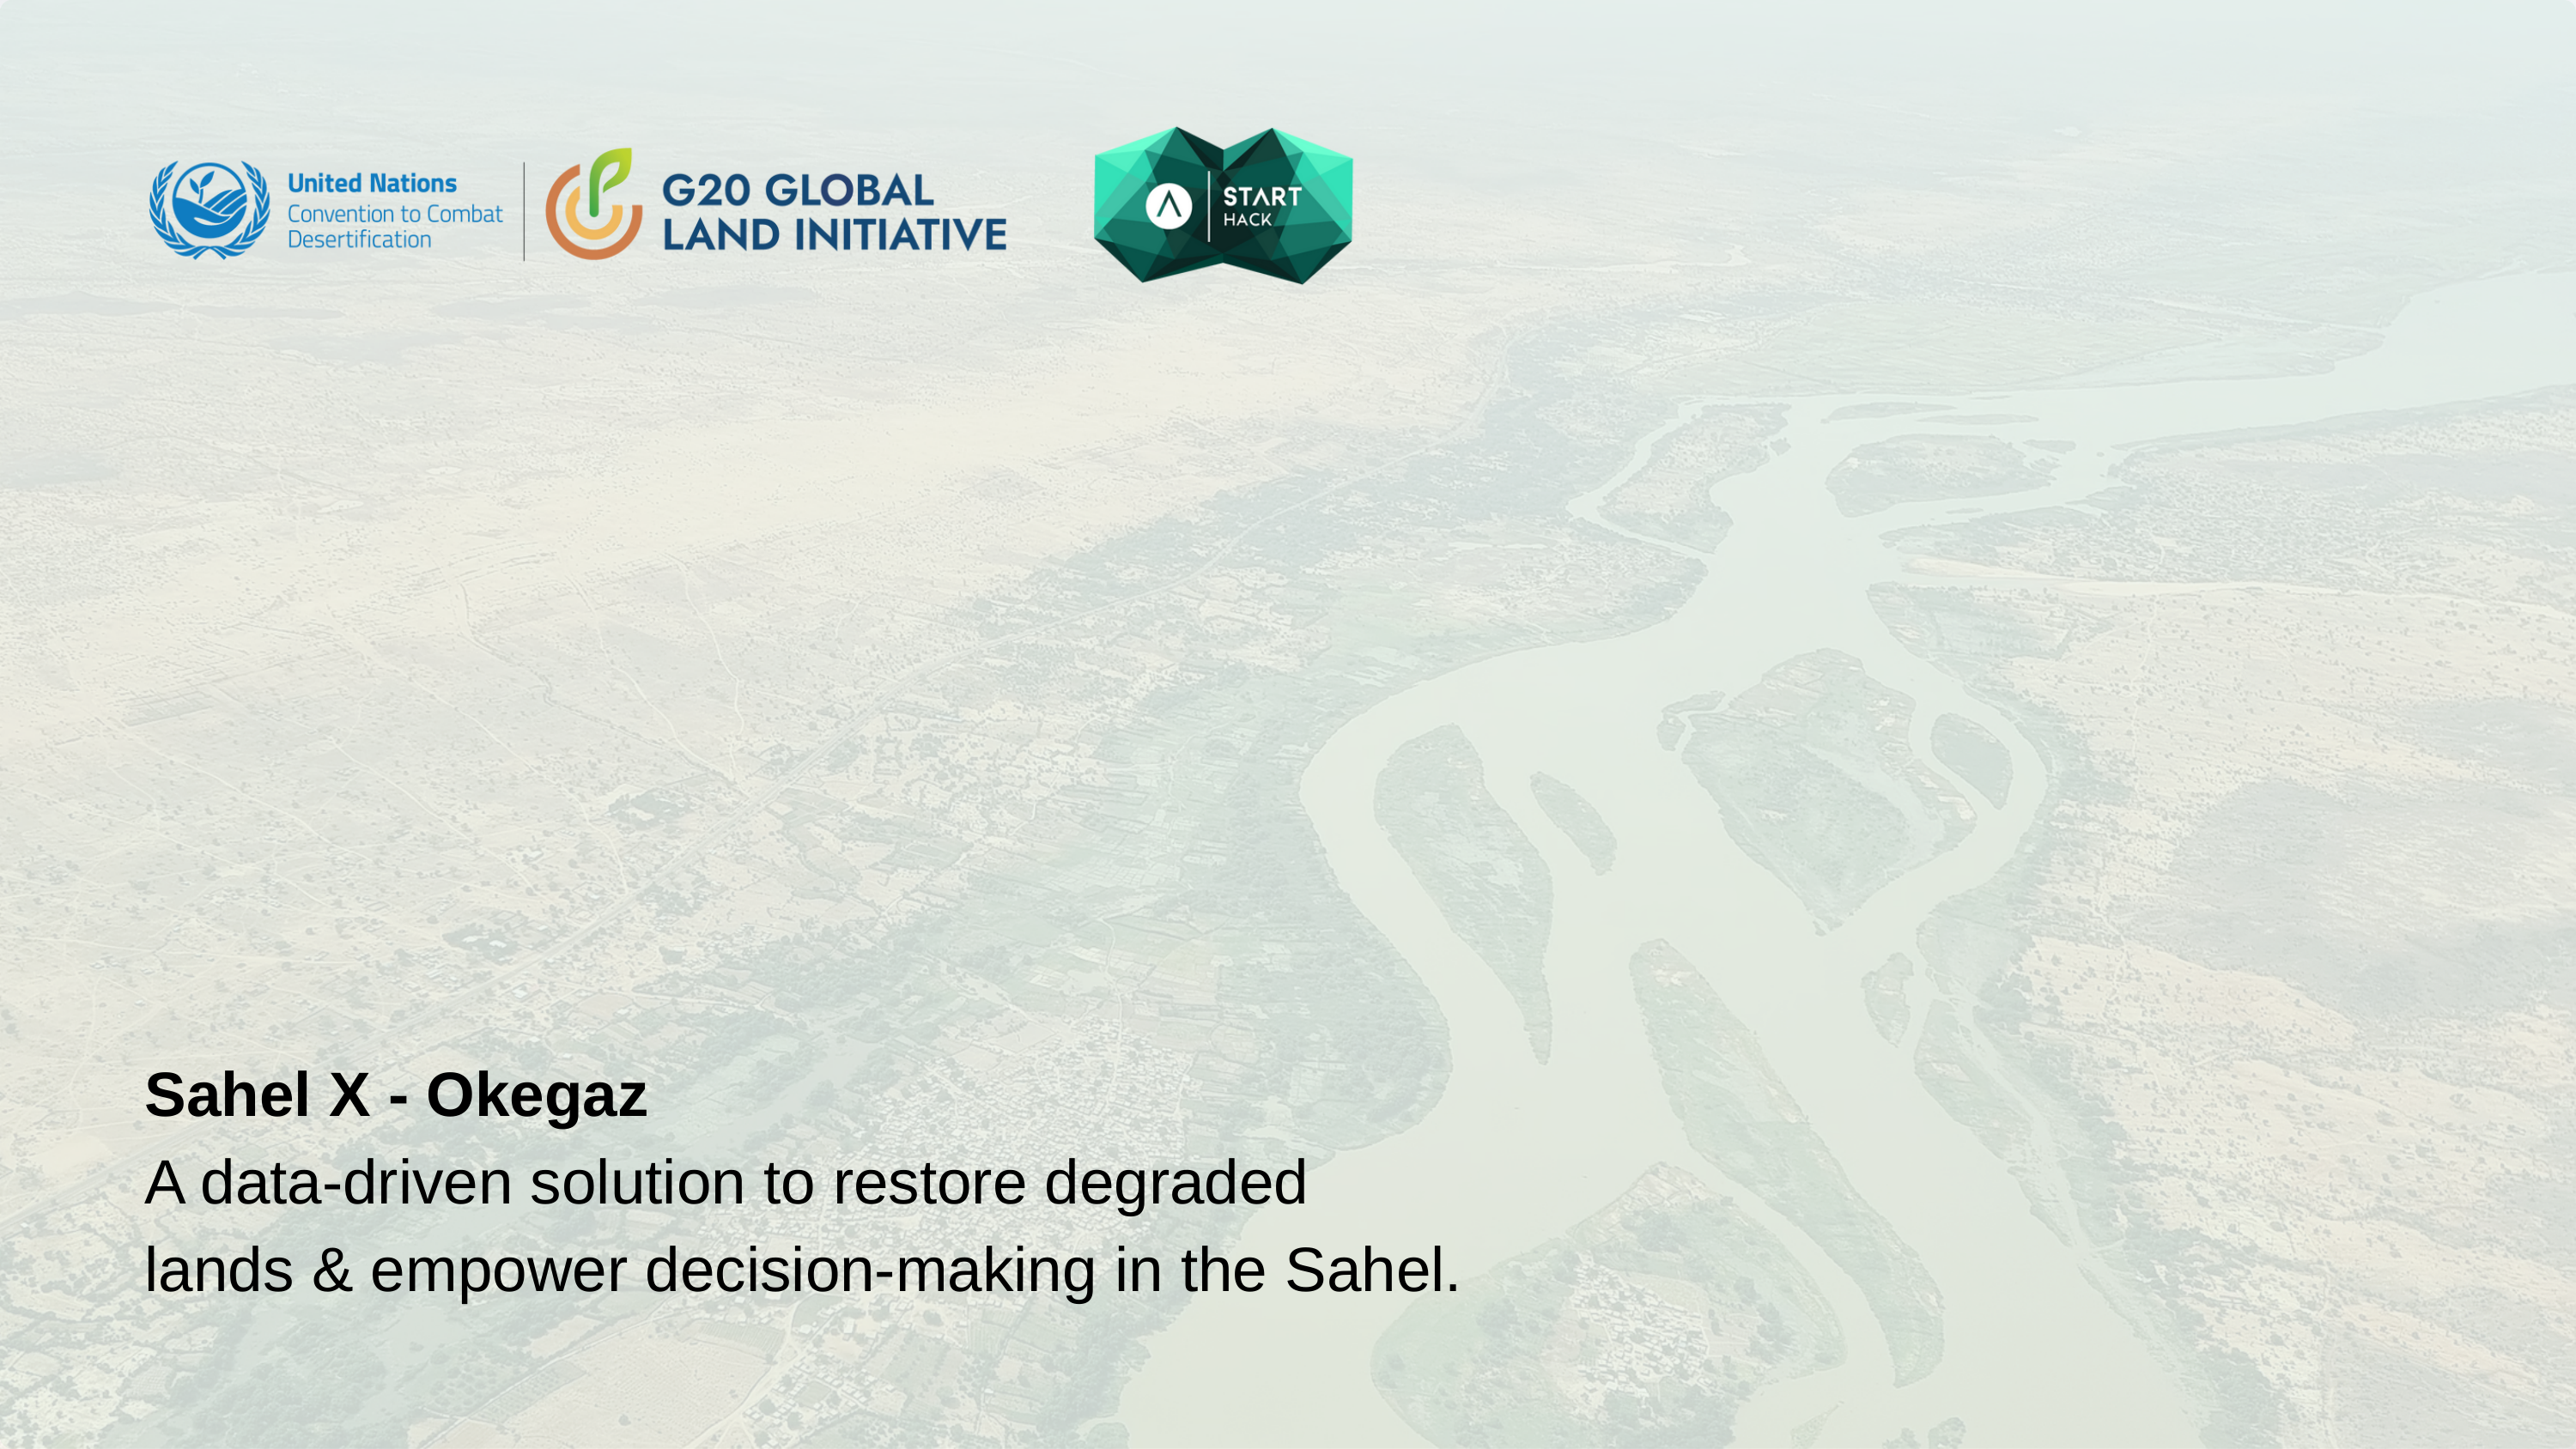

Sahel X - Okegaz
A data-driven solution to restore degraded lands & empower decision-making in the Sahel.